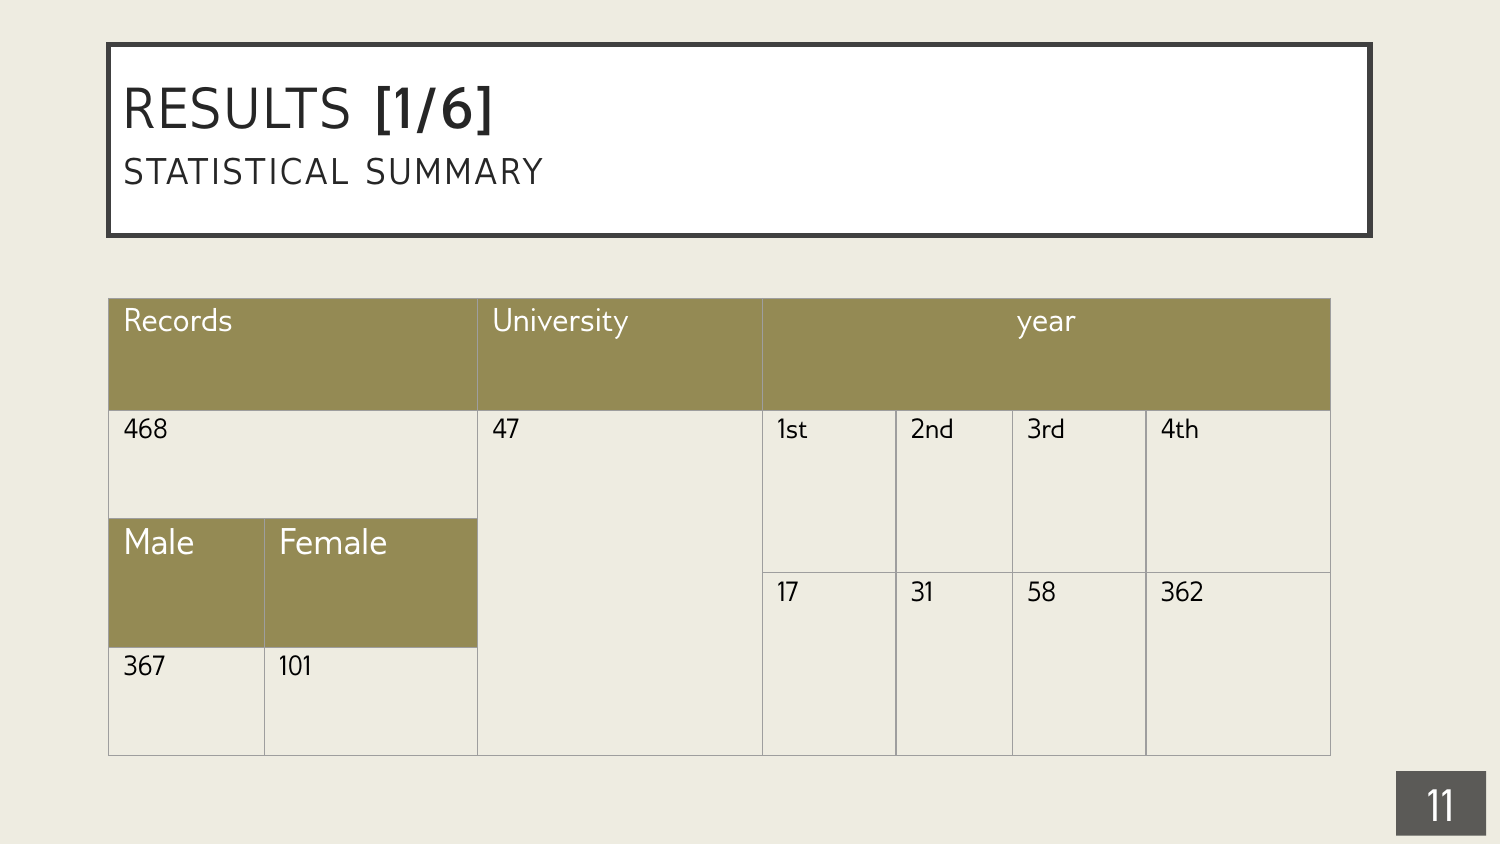

# Results [1/6] statistical summary

| Records |  | University | year |  |  |  |
| --- | --- | --- | --- | --- | --- | --- |
| 468 |  | 47 | 1st | 2nd | 3rd | 4th |
| Male | Female |  |  |  |  |  |
|  |  |  | 17 | 31 | 58 | 362 |
| 367 | 101 |  |  |  |  |  |
11